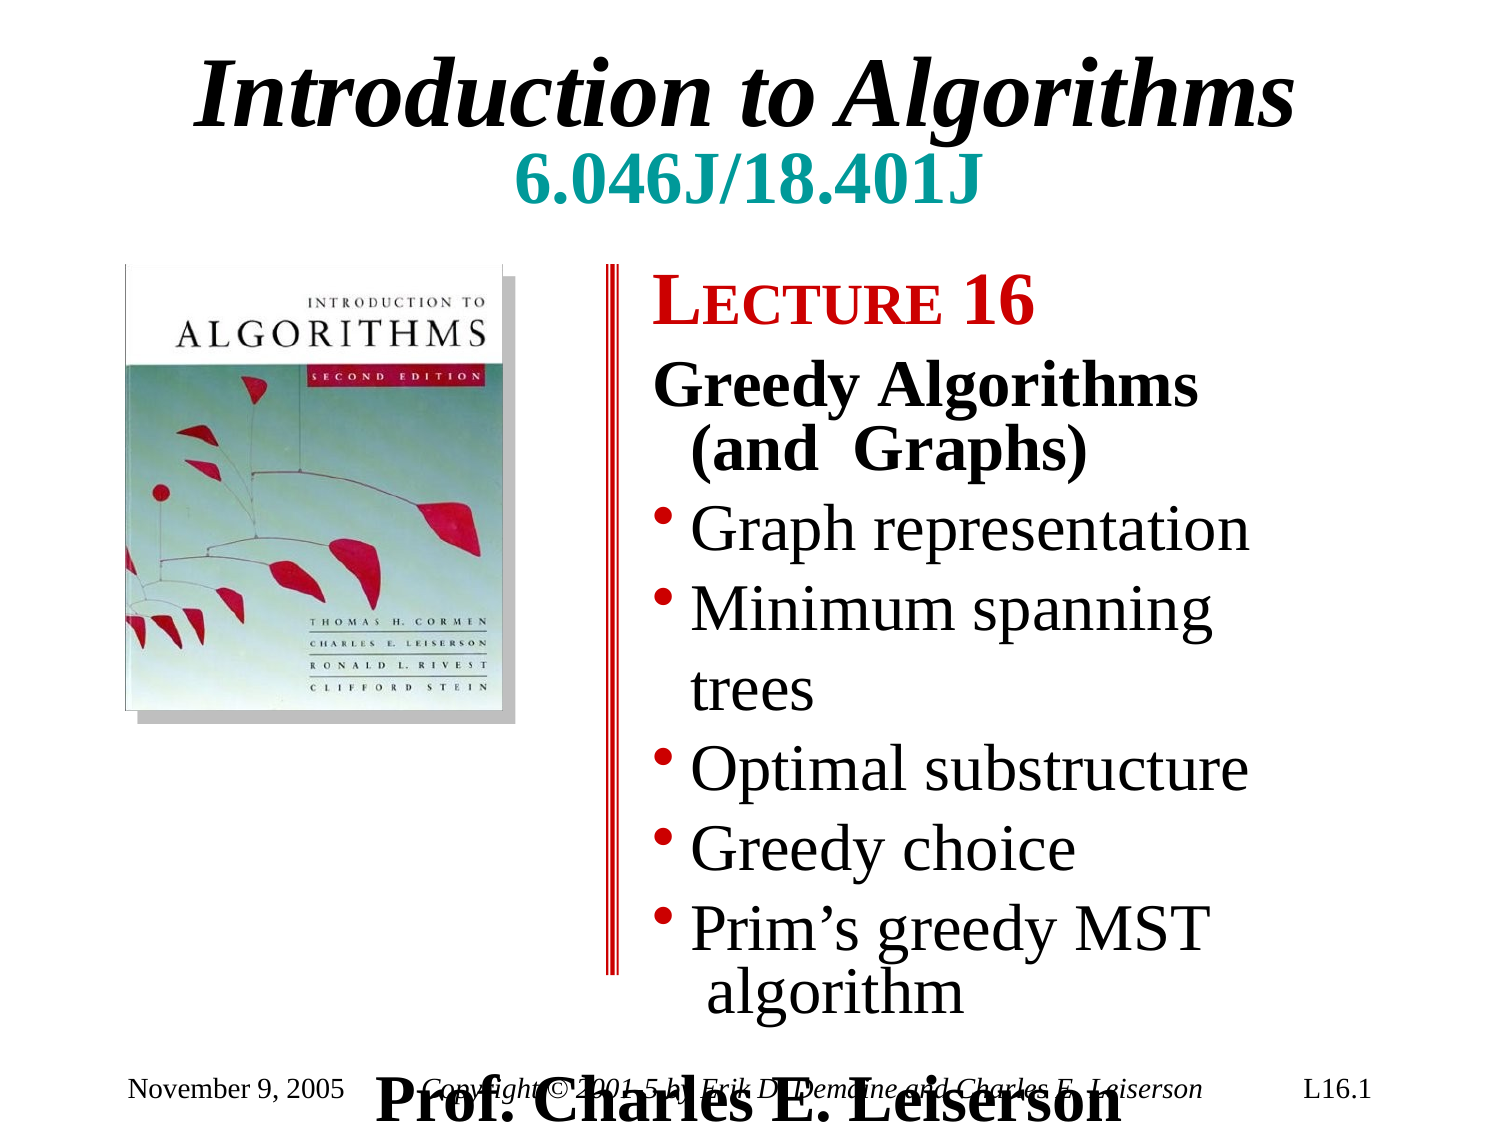

# Introduction to Algorithms
6.046J/18.401J  LECTURE 16
Greedy Algorithms (and  Graphs)
Graph representation
Minimum spanning trees
Optimal substructure
Greedy choice
Prim’s greedy MST  algorithm
Prof. Charles E. Leiserson

November 9, 2005
Copyright © 2001-5 by Erik D. Demaine and Charles E. Leiserson
L16.1